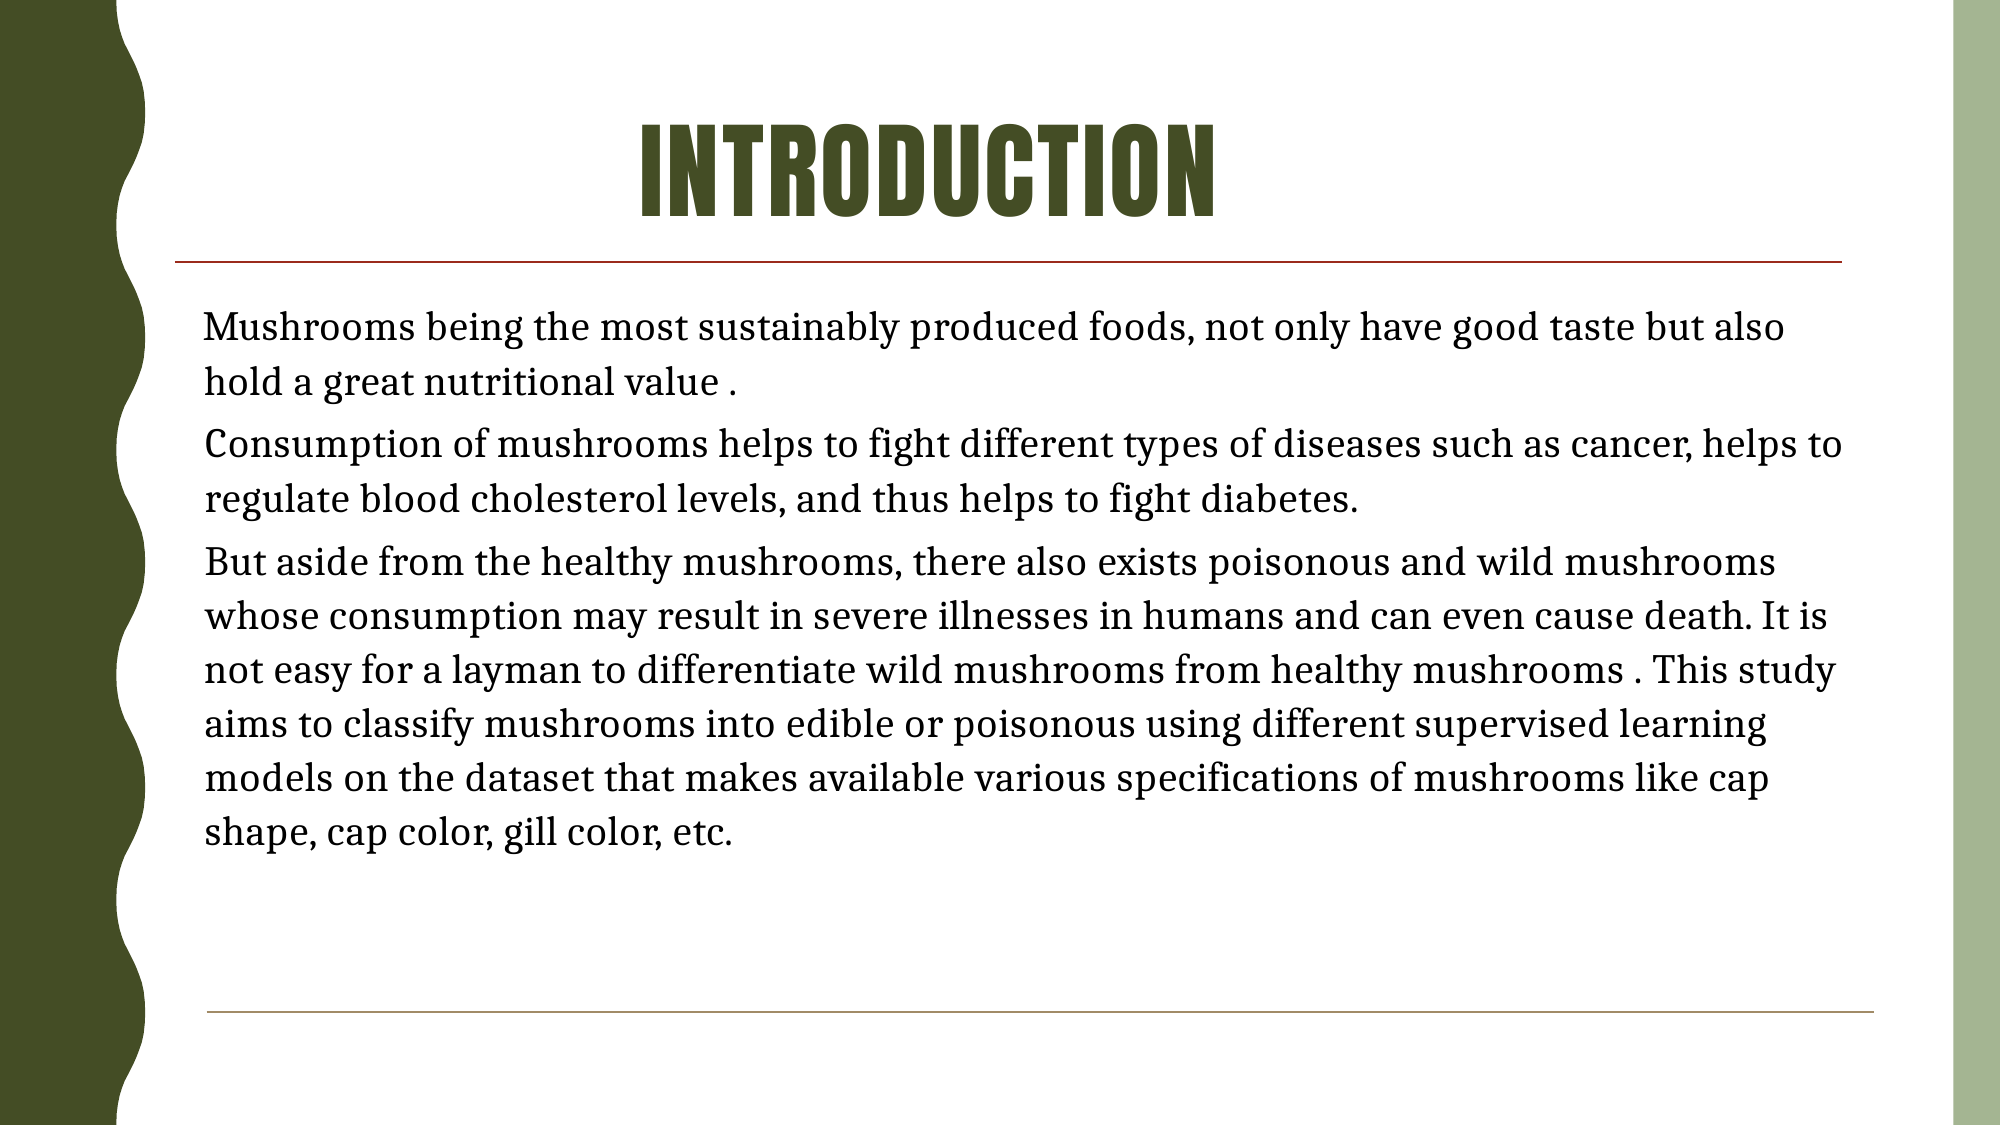

# INTRODUCTION

Mushrooms being the most sustainably produced foods, not only have good taste but also hold a great nutritional value .
Consumption of mushrooms helps to fight different types of diseases such as cancer, helps to regulate blood cholesterol levels, and thus helps to fight diabetes.
But aside from the healthy mushrooms, there also exists poisonous and wild mushrooms whose consumption may result in severe illnesses in humans and can even cause death. It is not easy for a layman to differentiate wild mushrooms from healthy mushrooms . This study aims to classify mushrooms into edible or poisonous using different supervised learning models on the dataset that makes available various specifications of mushrooms like cap shape, cap color, gill color, etc.